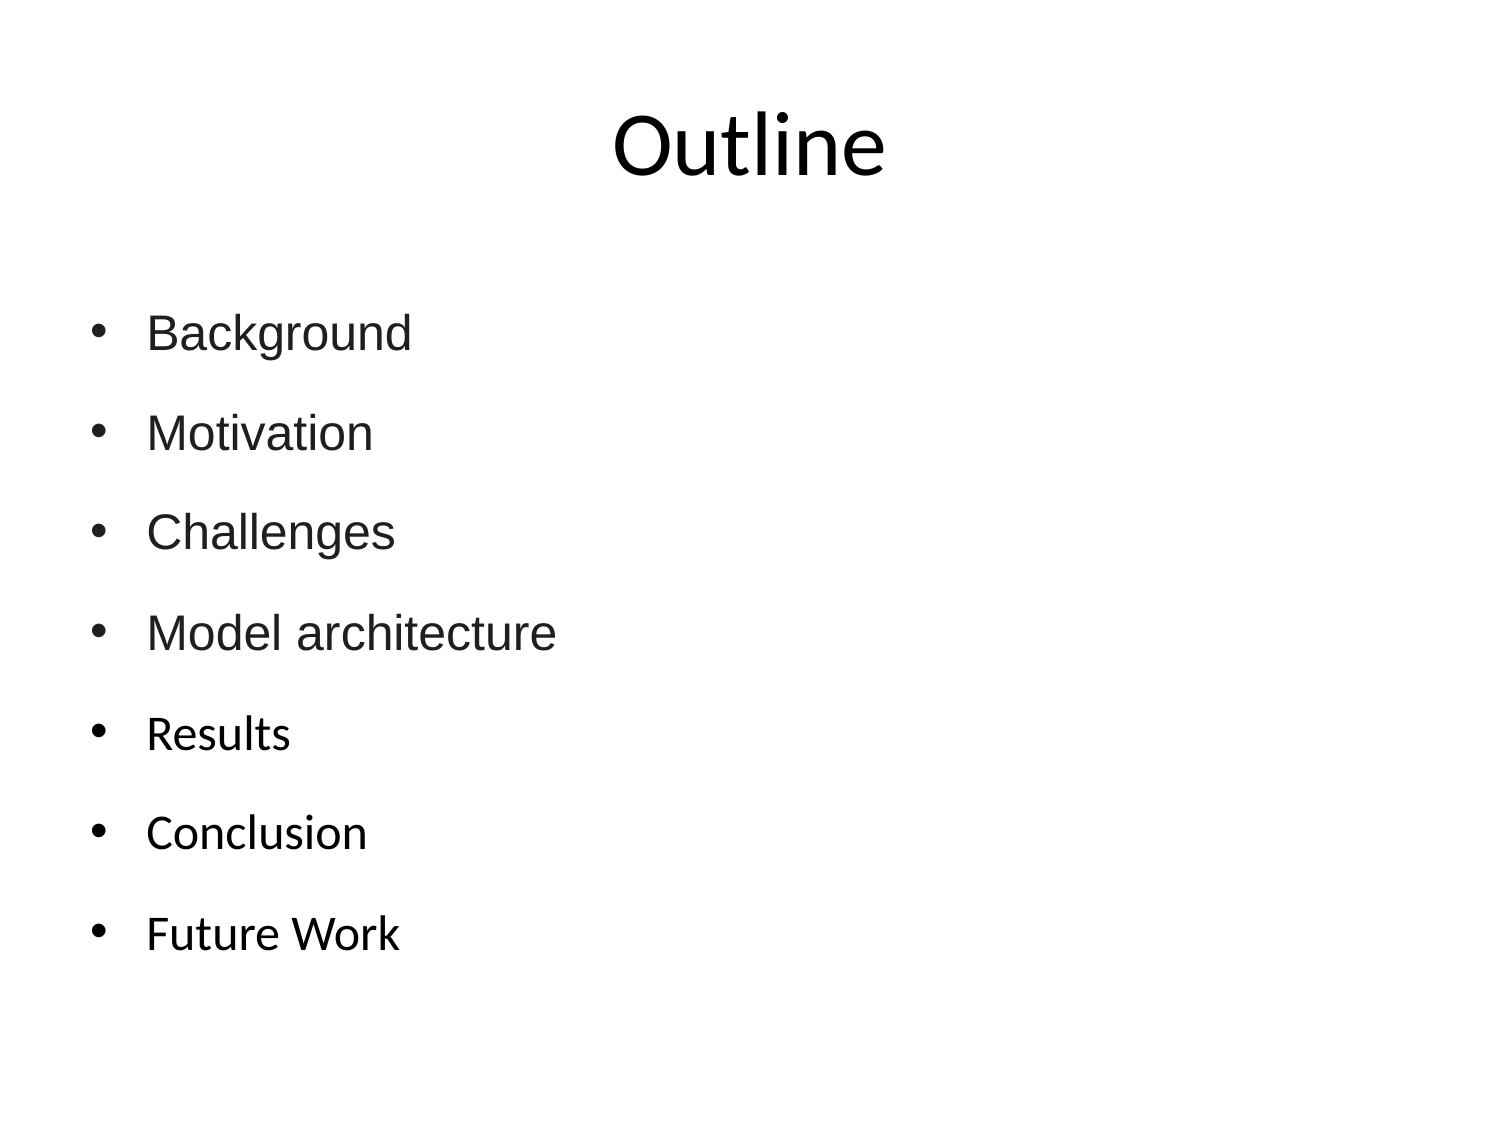

# Outline
Background
Motivation
Challenges
Model architecture
Results
Conclusion
Future Work